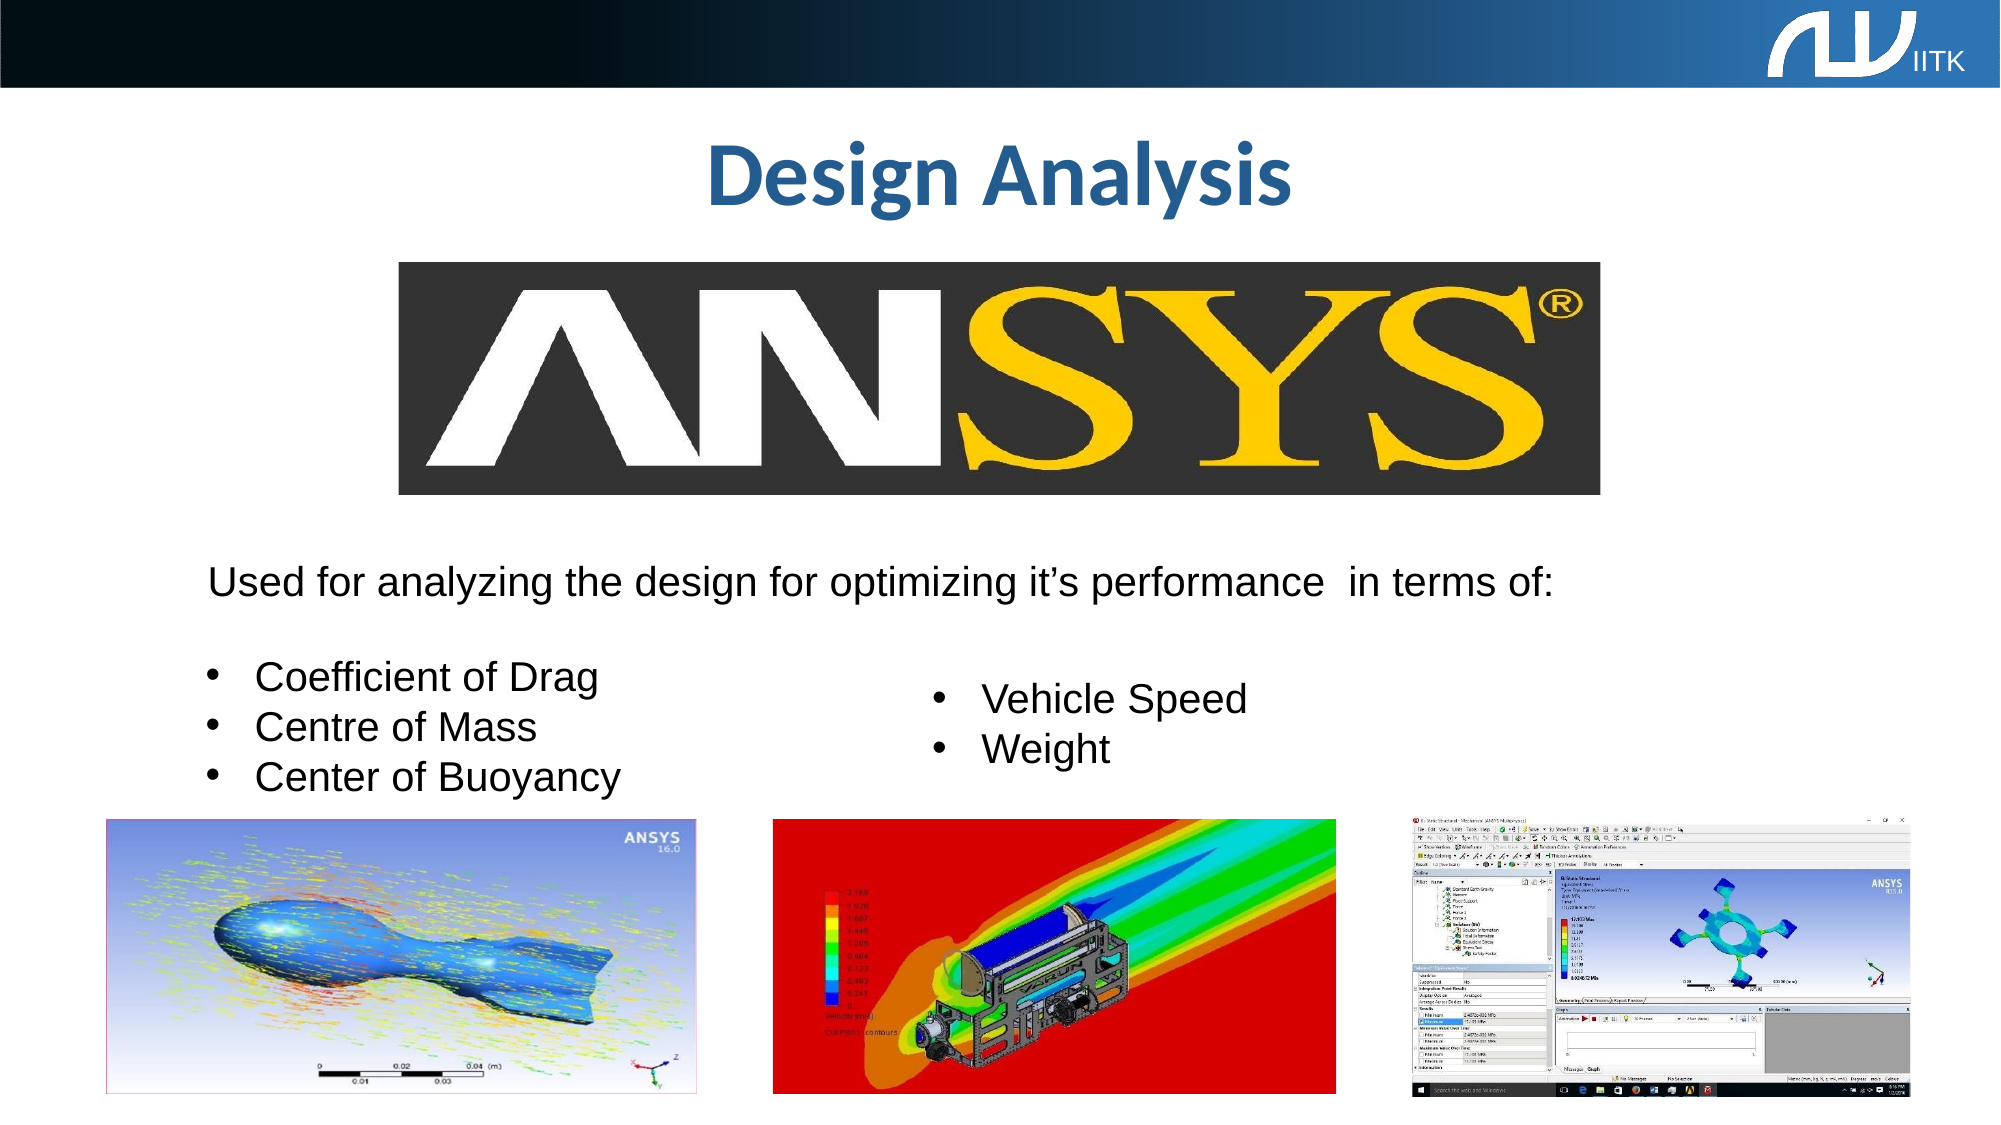

IITK
# Design Analysis

Used for analyzing the design for optimizing it’s performance  in terms of:
Coefficient of Drag
Centre of Mass
Center of Buoyancy
Vehicle Speed
Weight